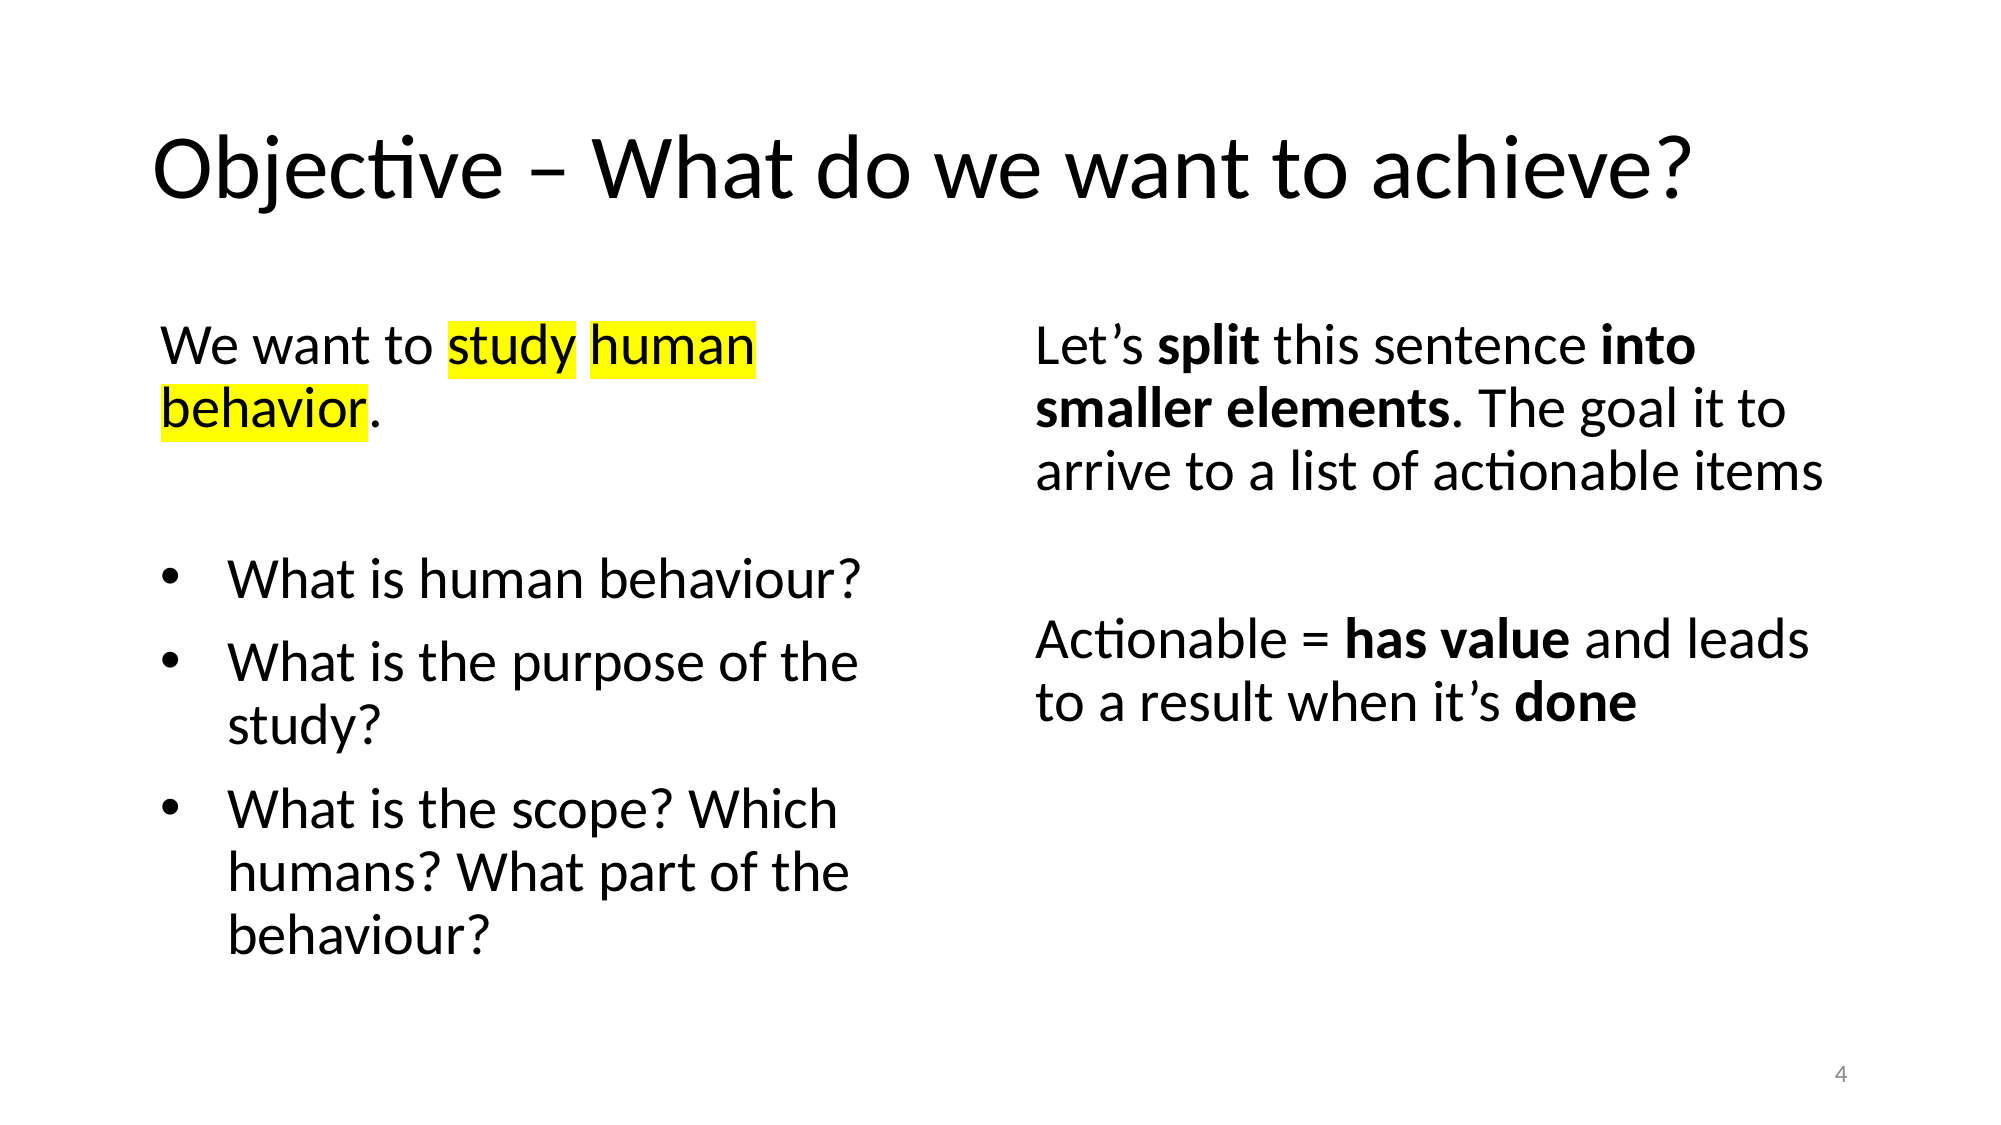

# Objective – What do we want to achieve?
We want to study human behavior.

Let’s split this sentence into smaller elements. The goal it to arrive to a list of actionable items

Actionable = has value and leads to a result when it’s done

What is human behaviour?
What is the purpose of the study?
What is the scope? Which humans? What part of the behaviour?

4